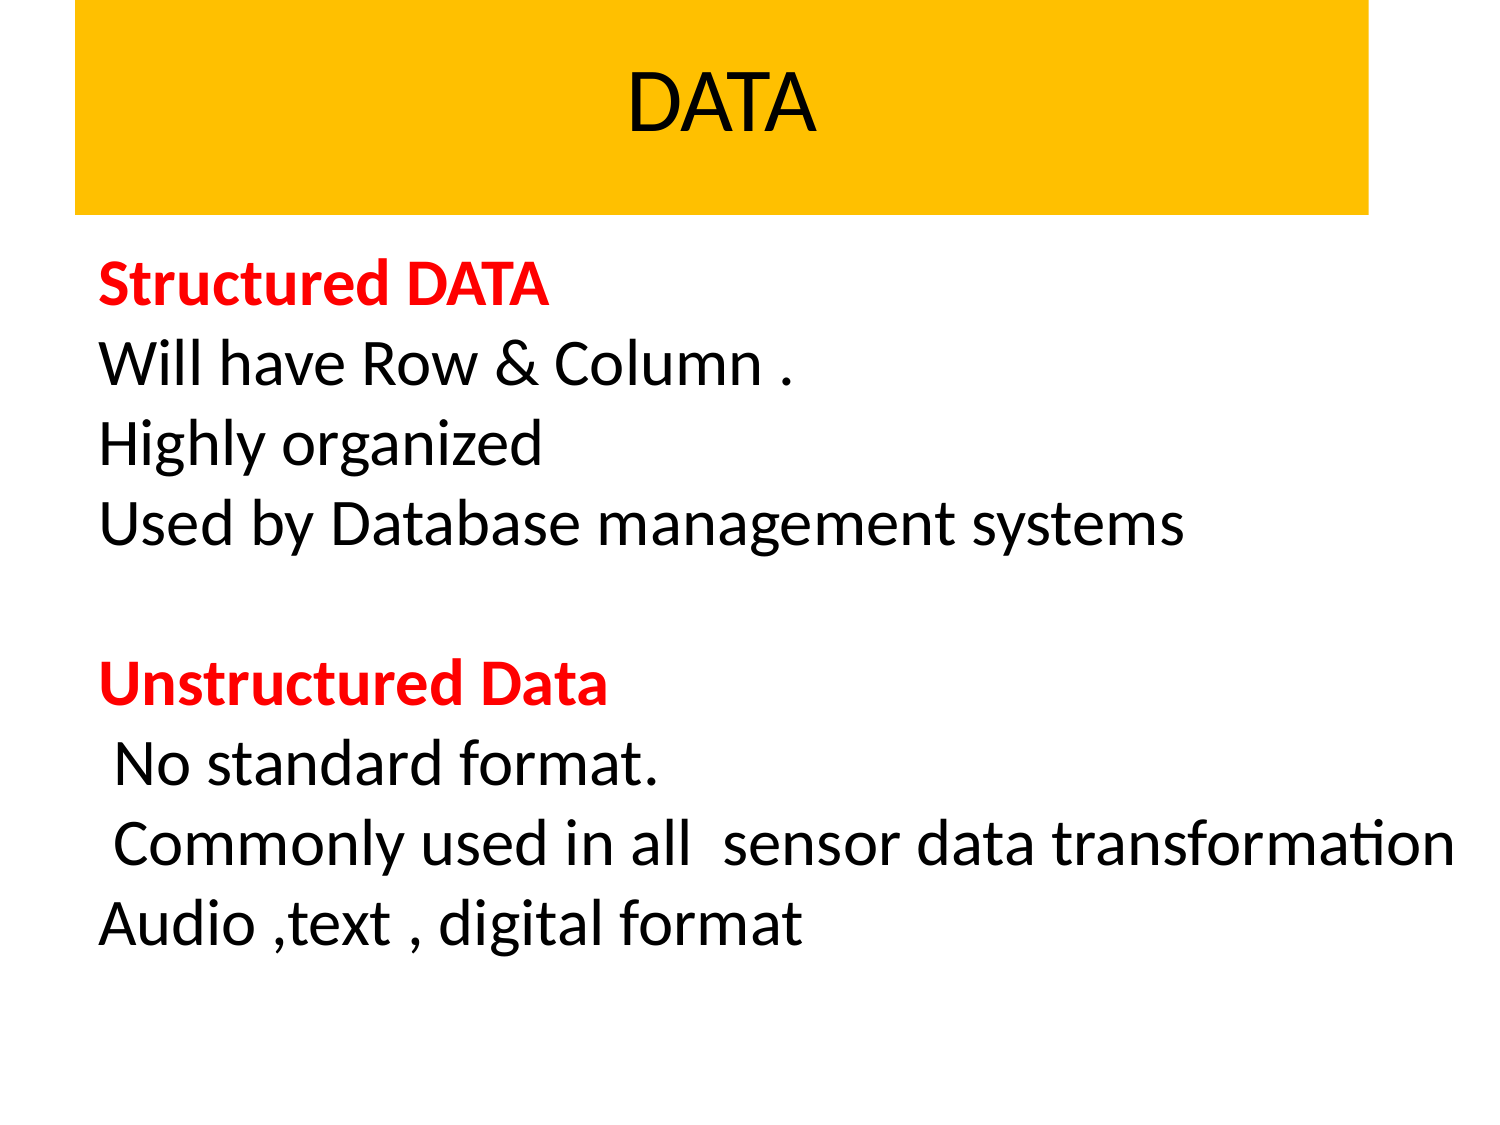

# DATA
Structured DATA
Will have Row & Column .
Highly organized
Used by Database management systems

Unstructured Data
 No standard format.
 Commonly used in all  sensor data transformation
Audio ,text , digital format